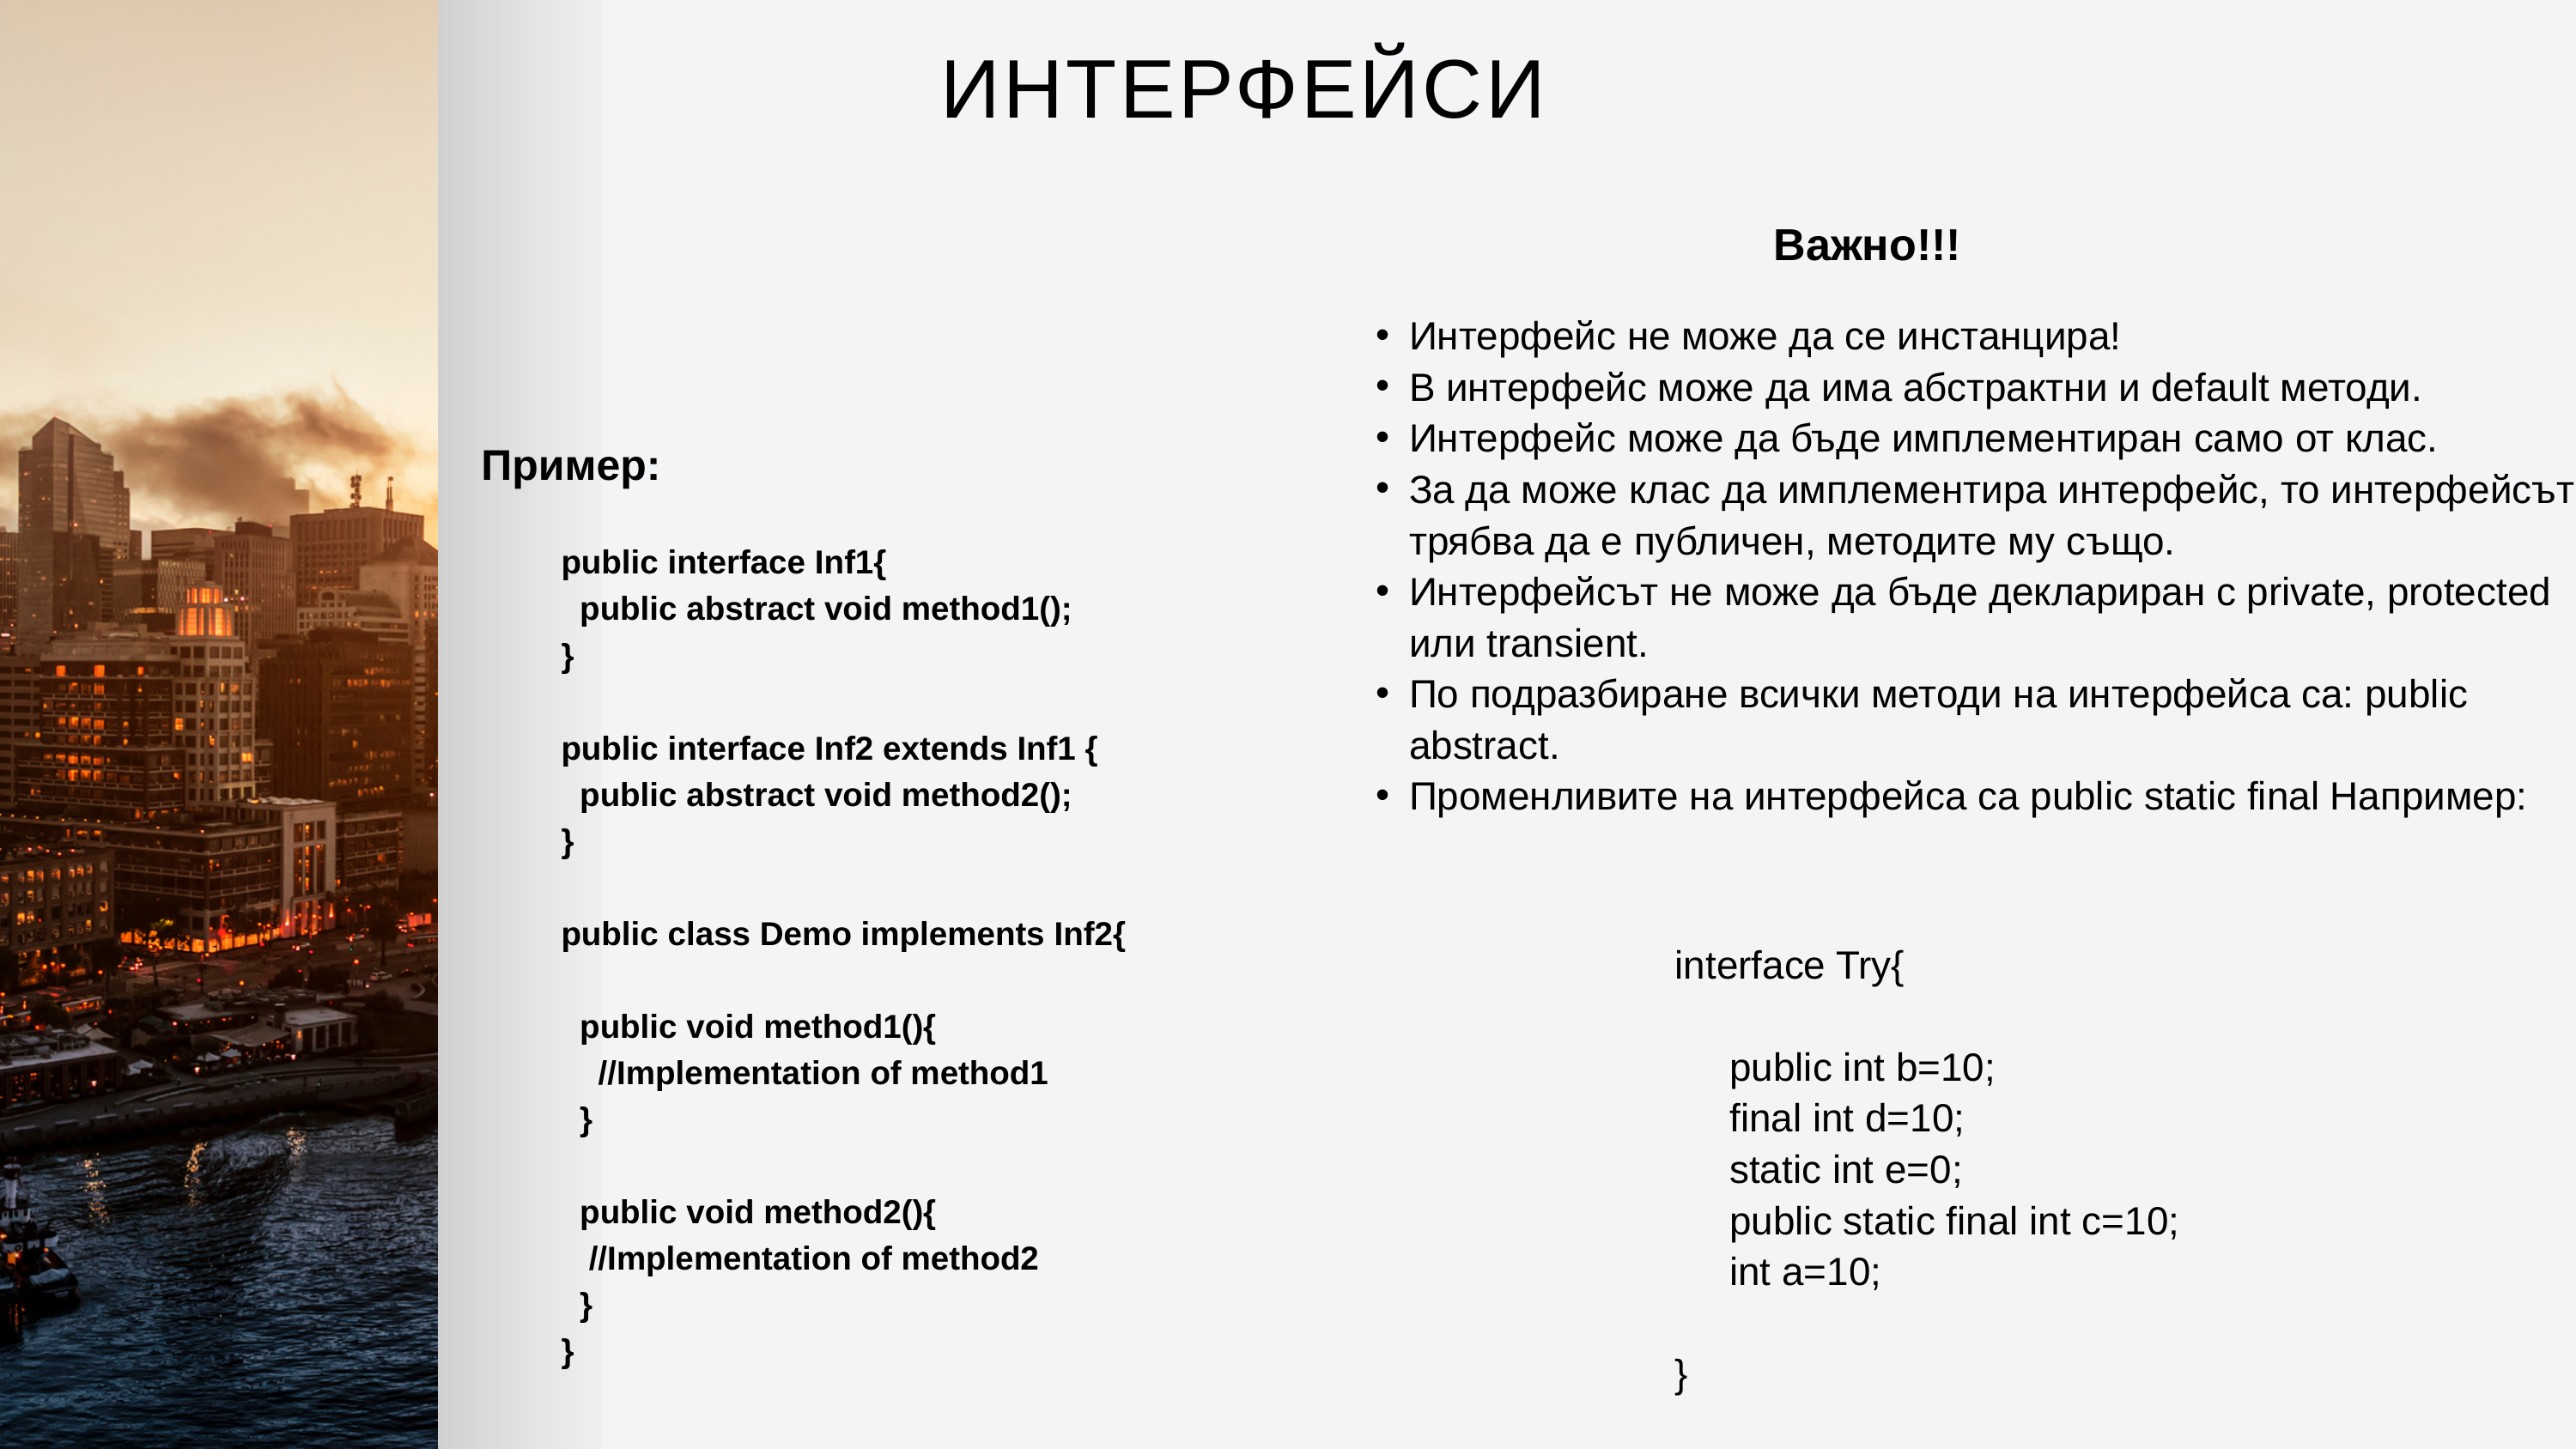

ИНТЕРФЕЙСИ
Важно!!!
Интерфейс не може да се инстанцира!
В интерфейс може да има абстрактни и default методи.
Интерфейс може да бъде имплементиран само от клас.
За да може клас да имплементира интерфейс, то интерфейсът трябва да е публичен, методите му също.
Интерфейсът не може да бъде деклариран с private, protected или transient.
По подразбиране всички методи на интерфейса са: public abstract.
Променливите на интерфейса са public static final Например:

Пример:
public interface Inf1{
  public abstract void method1();
}

public interface Inf2 extends Inf1 {
  public abstract void method2();
}

public class Demo implements Inf2{

  public void method1(){
    //Implementation of method1
  }

  public void method2(){
   //Implementation of method2
  }
}

interface Try{

     public int b=10;
     final int d=10;
     static int e=0;
     public static final int c=10;
     int a=10;

}